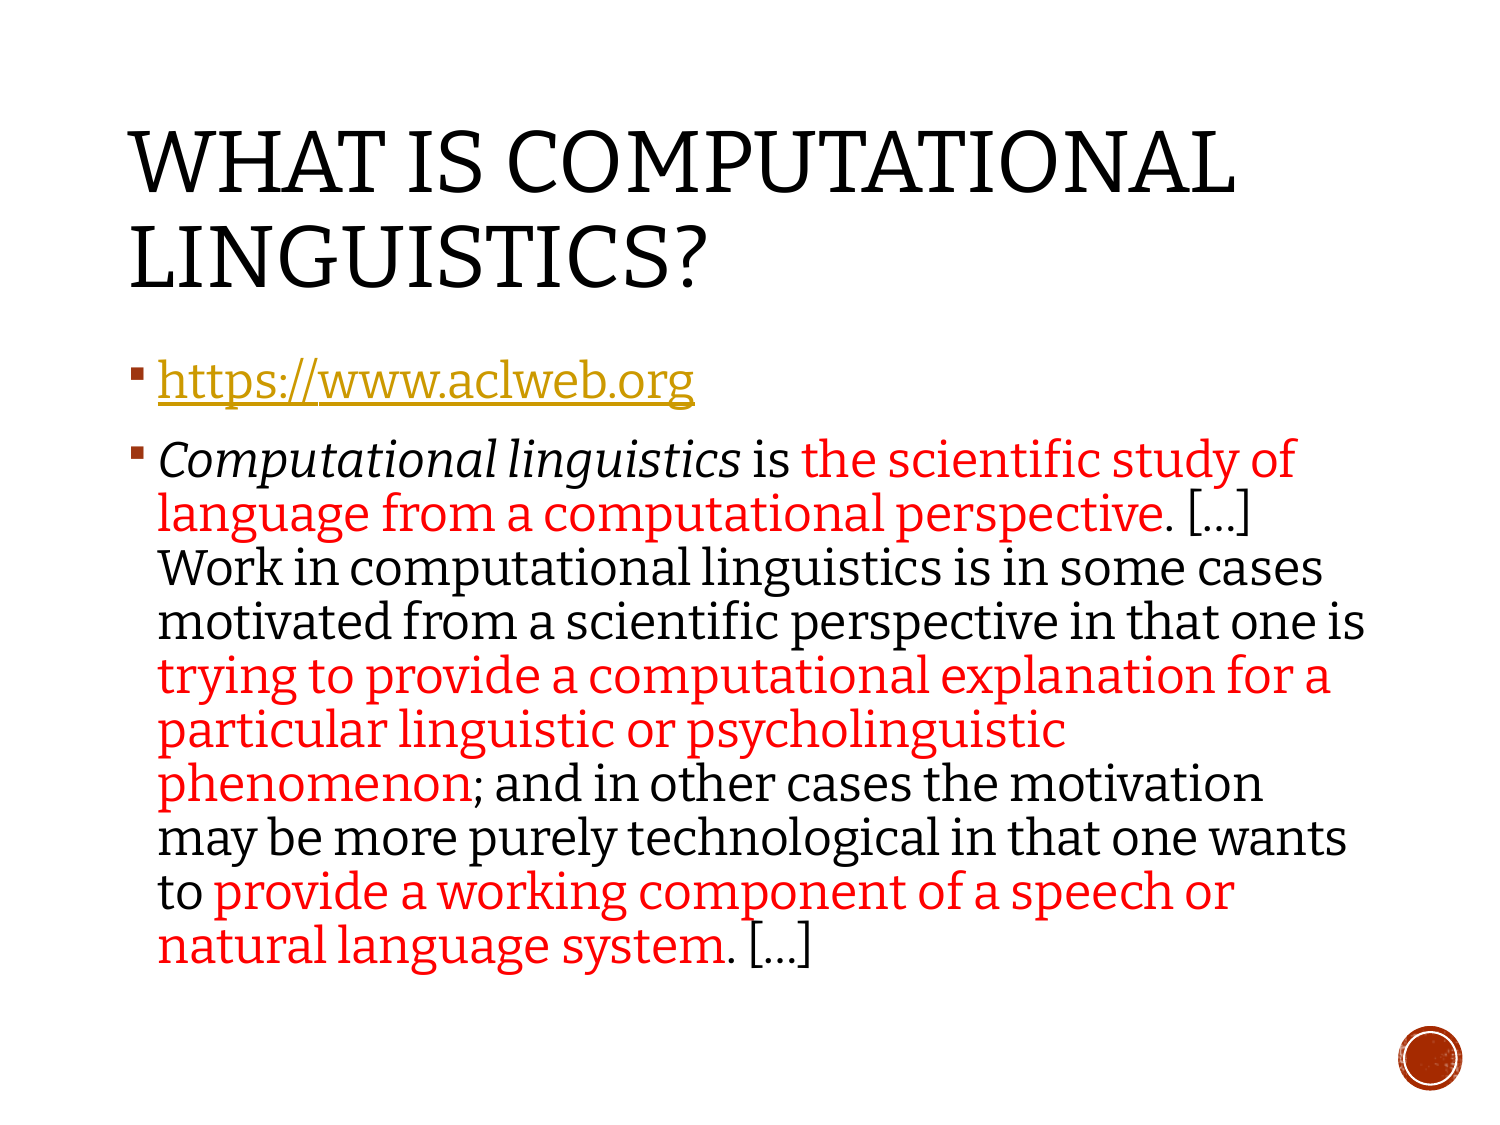

# What is Computational linguistics?
https://www.aclweb.org
Computational linguistics is the scientific study of language from a computational perspective. […] Work in computational linguistics is in some cases motivated from a scientific perspective in that one is trying to provide a computational explanation for a particular linguistic or psycholinguistic phenomenon; and in other cases the motivation may be more purely technological in that one wants to provide a working component of a speech or natural language system. […]